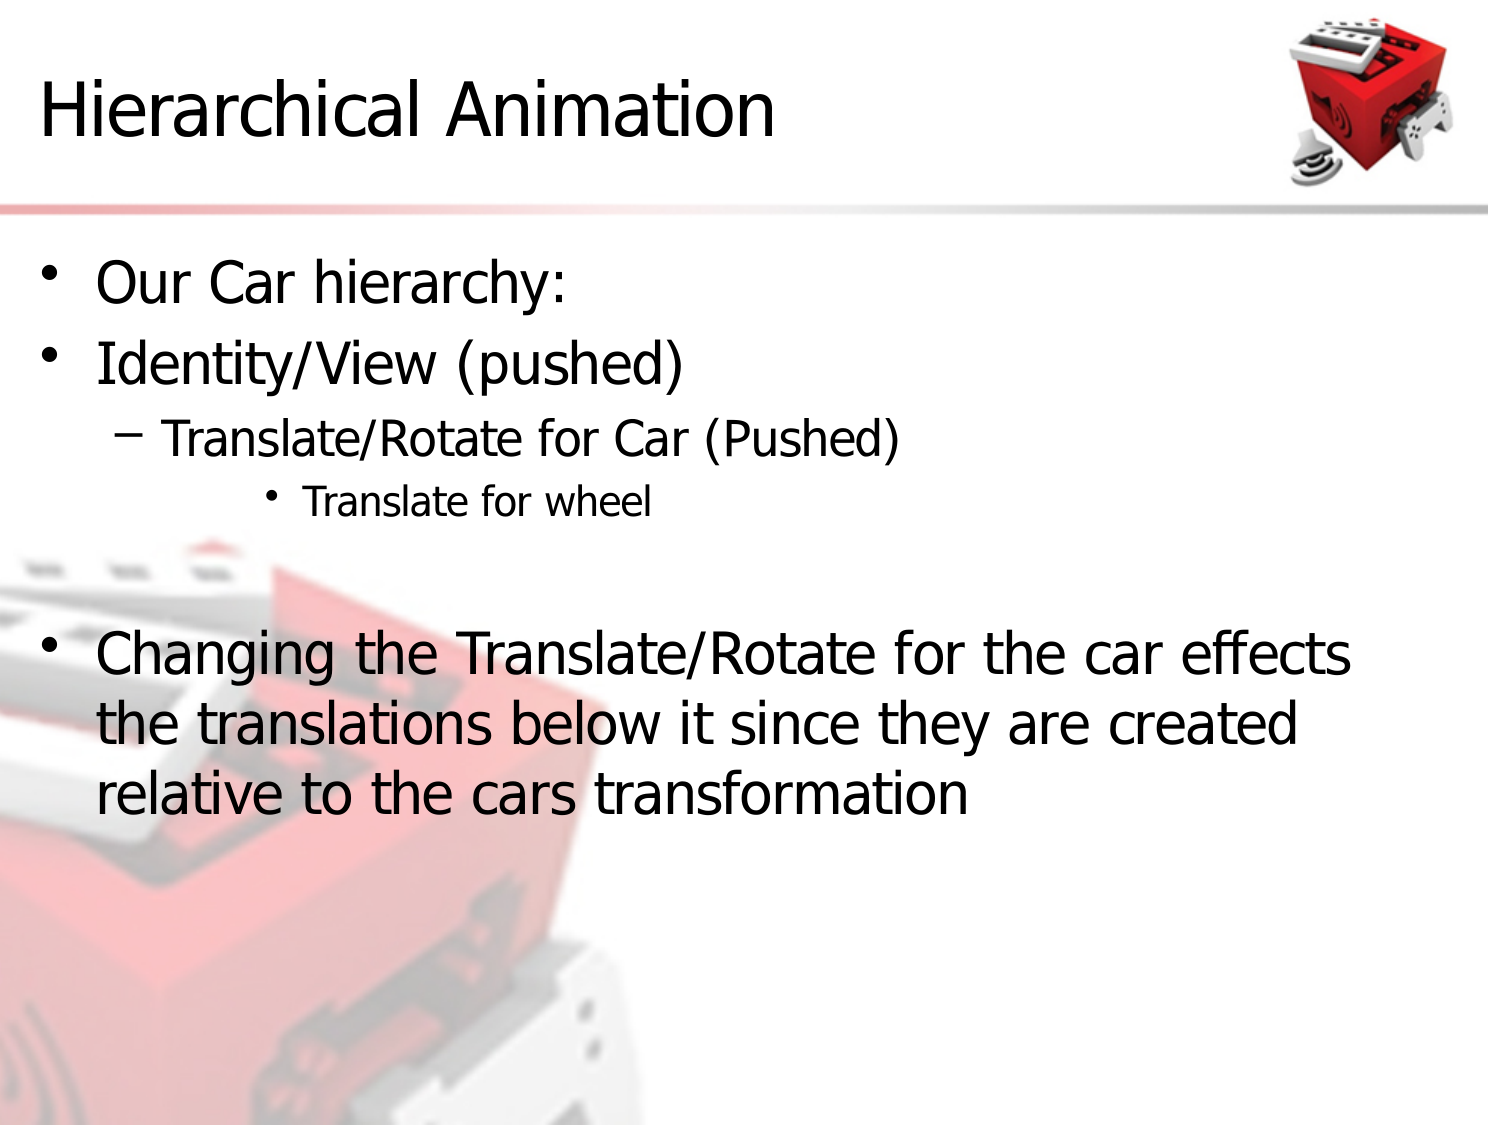

# Hierarchical Animation
Our Car hierarchy:
Identity/View (pushed)
Translate/Rotate for Car (Pushed)
Translate for wheel

Changing the Translate/Rotate for the car effects the translations below it since they are created relative to the cars transformation